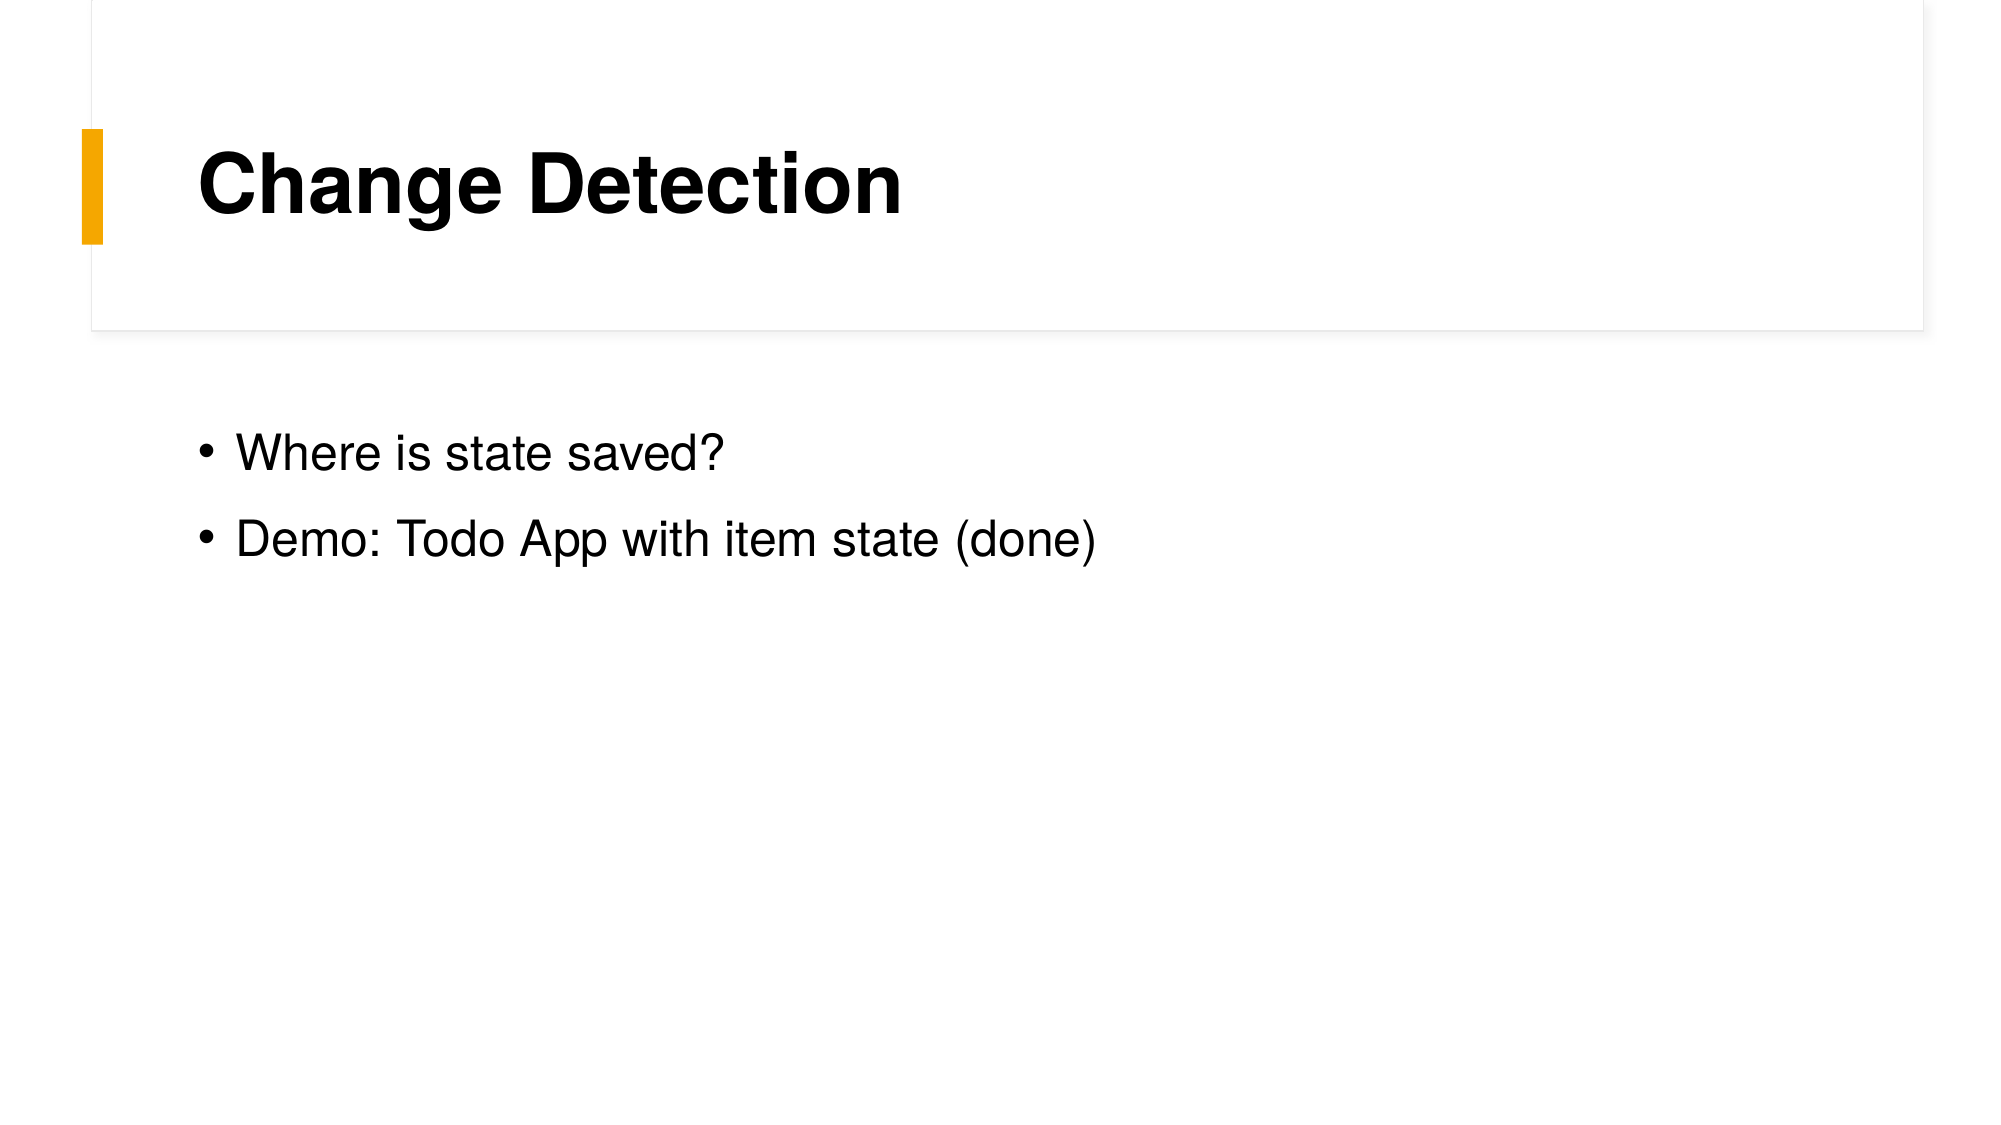

# Change Detection
Where is state saved?
Demo: Todo App with item state (done)